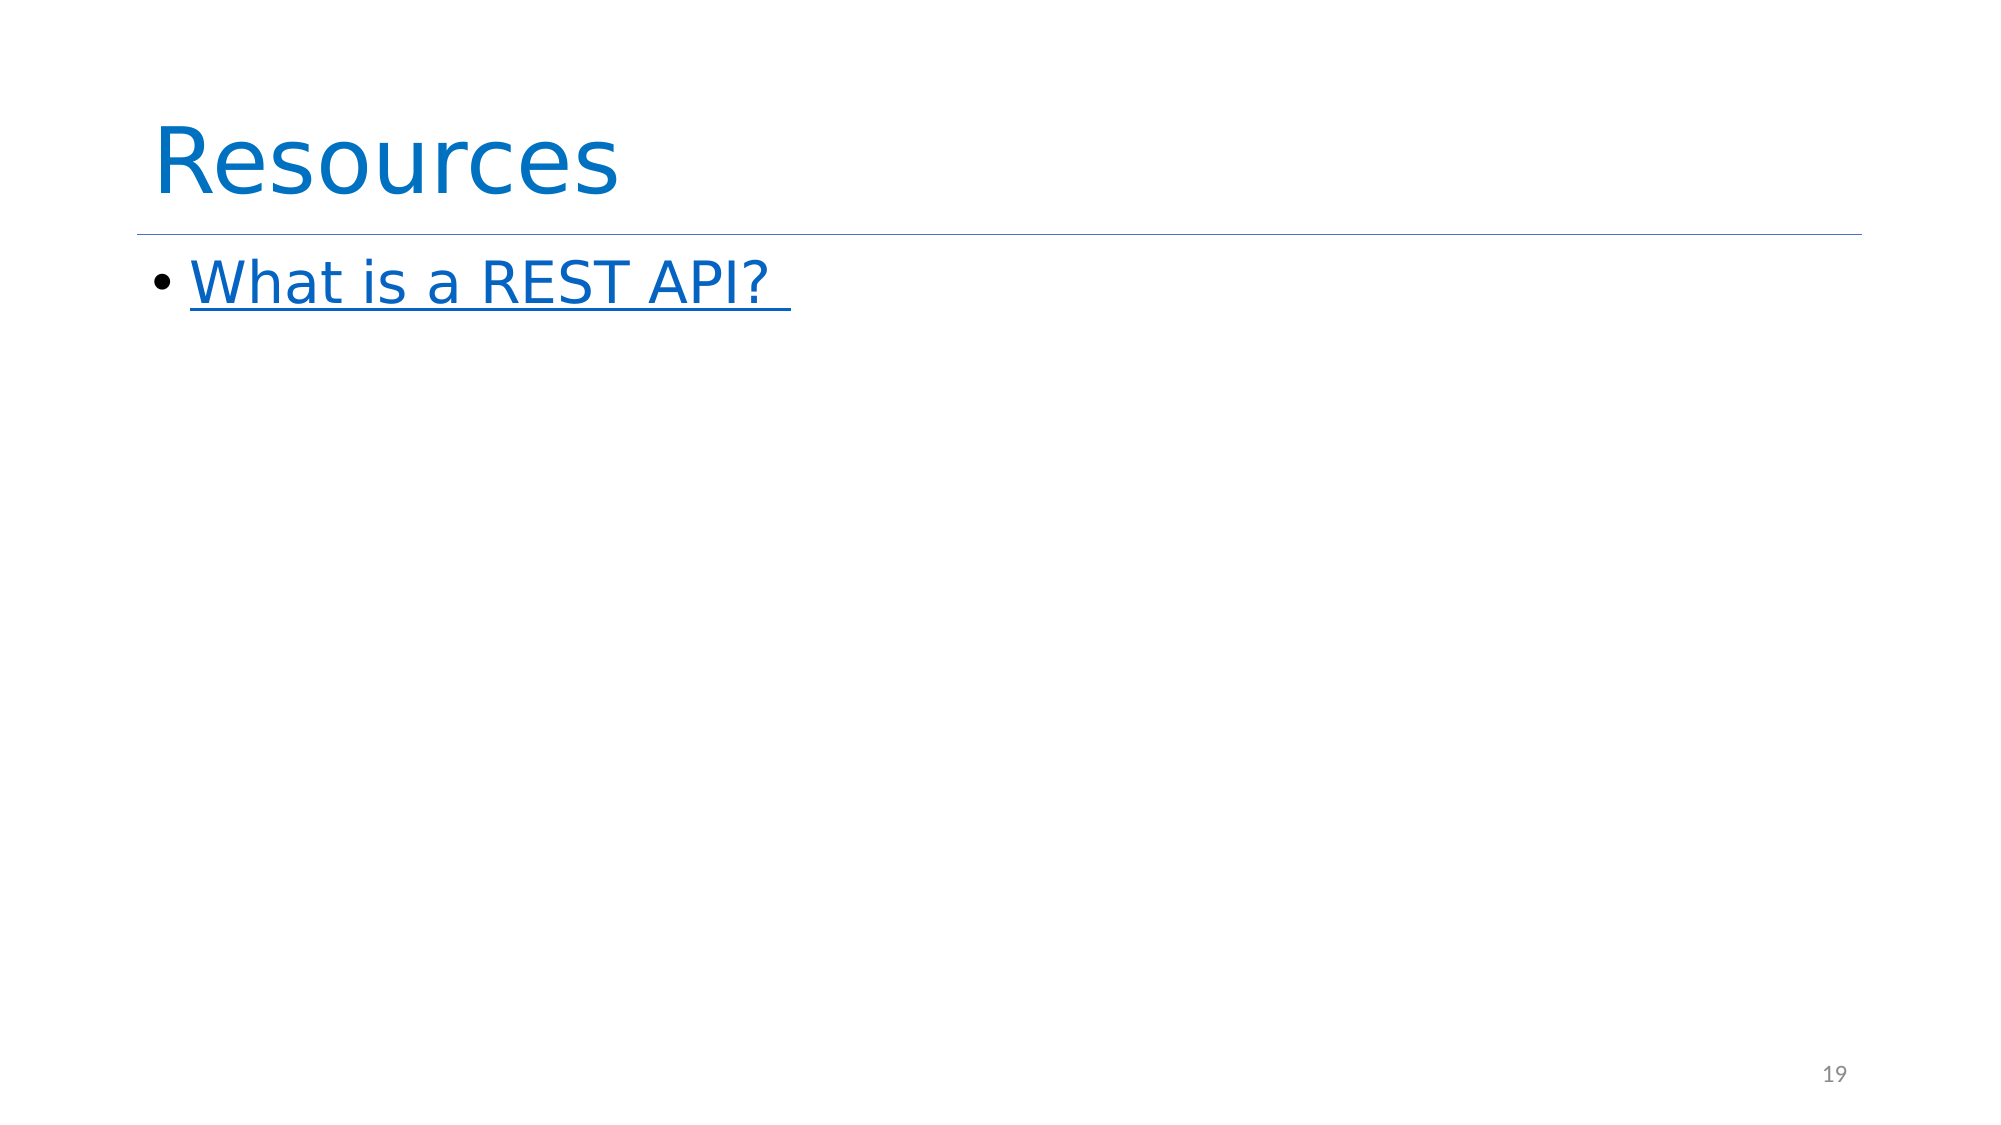

# Resources
What is a REST API?
19